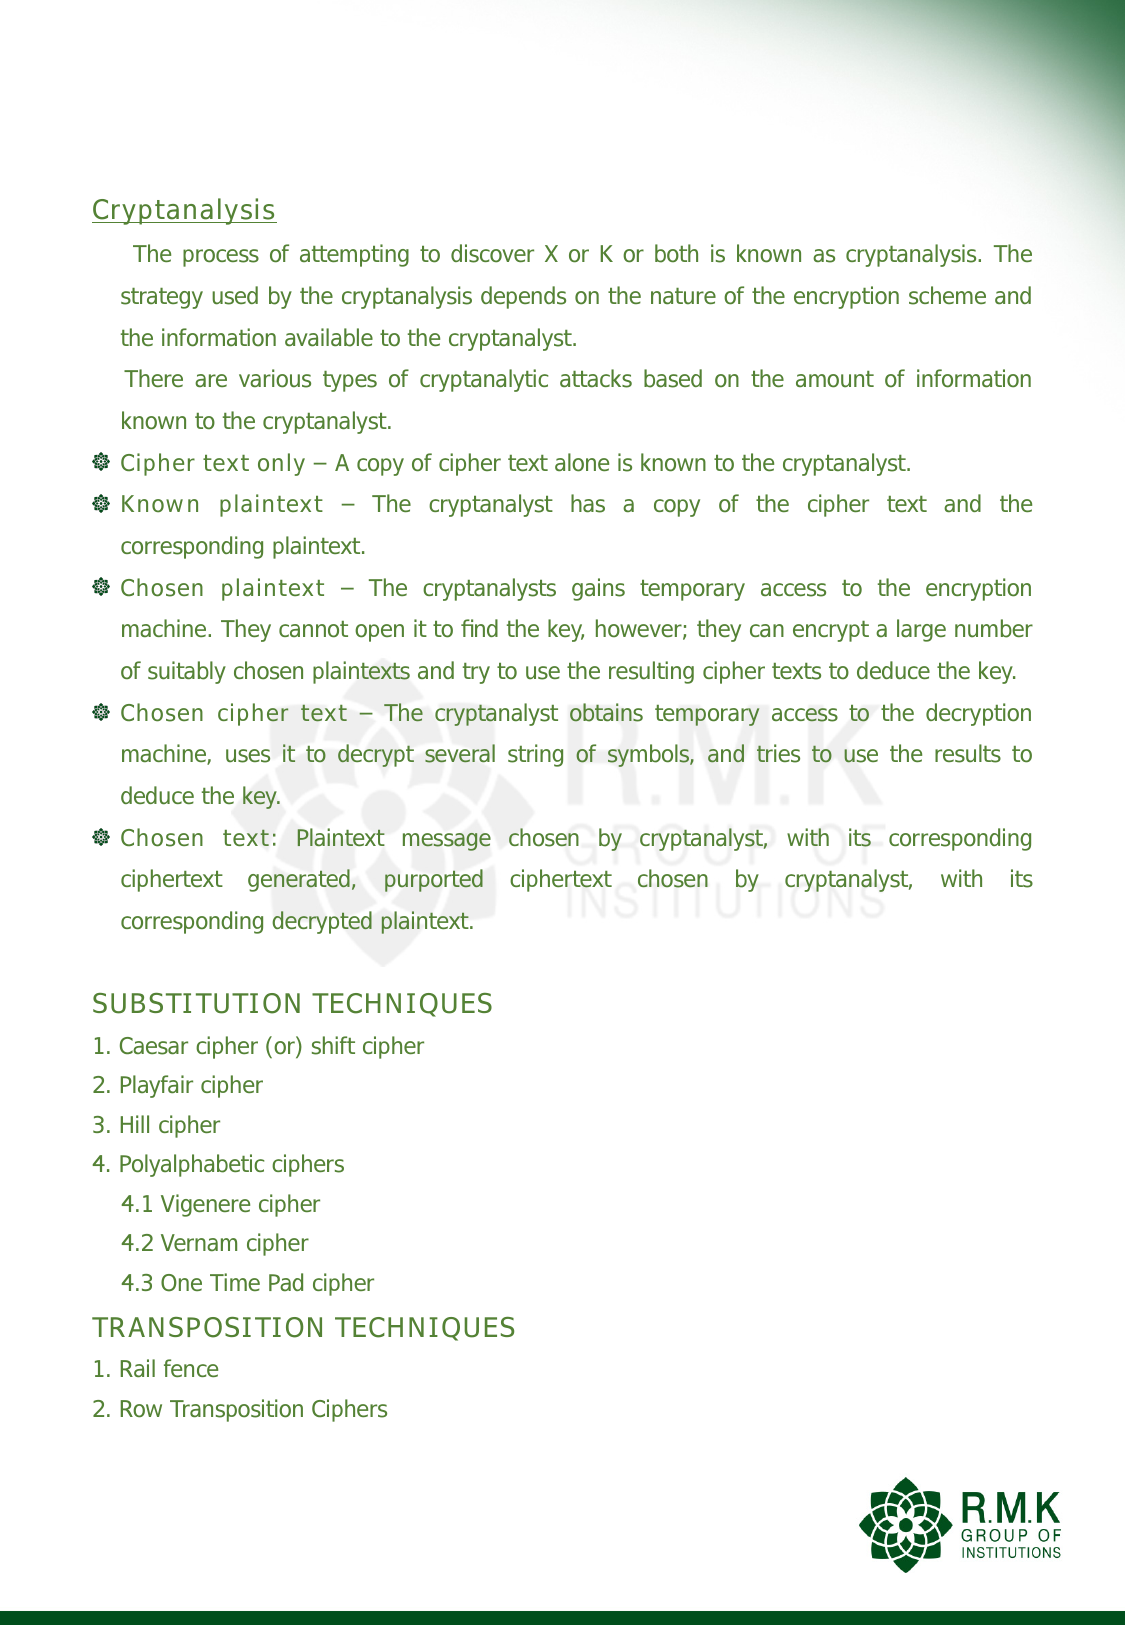

#
Cryptanalysis
    The process of attempting to discover X or K or both is known as cryptanalysis. The strategy used by the cryptanalysis depends on the nature of the encryption scheme and the information available to the cryptanalyst.
   There are various types of cryptanalytic attacks based on the amount of information known to the cryptanalyst.
Cipher text only – A copy of cipher text alone is known to the cryptanalyst.
Known plaintext – The cryptanalyst has a copy of the cipher text and the corresponding plaintext.
Chosen plaintext – The cryptanalysts gains temporary access to the encryption machine. They cannot open it to find the key, however; they can encrypt a large number of suitably chosen plaintexts and try to use the resulting cipher texts to deduce the key.
Chosen cipher text – The cryptanalyst obtains temporary access to the decryption machine, uses it to decrypt several string of symbols, and tries to use the results to deduce the key.
Chosen text: Plaintext message chosen by cryptanalyst, with its corresponding ciphertext generated, purported ciphertext chosen by cryptanalyst, with its corresponding decrypted plaintext.

SUBSTITUTION TECHNIQUES
1. Caesar cipher (or) shift cipher
2. Playfair cipher
3. Hill cipher
4. Polyalphabetic ciphers
    4.1 Vigenere cipher
    4.2 Vernam cipher
    4.3 One Time Pad cipher
TRANSPOSITION TECHNIQUES
1. Rail fence
2. Row Transposition Ciphers